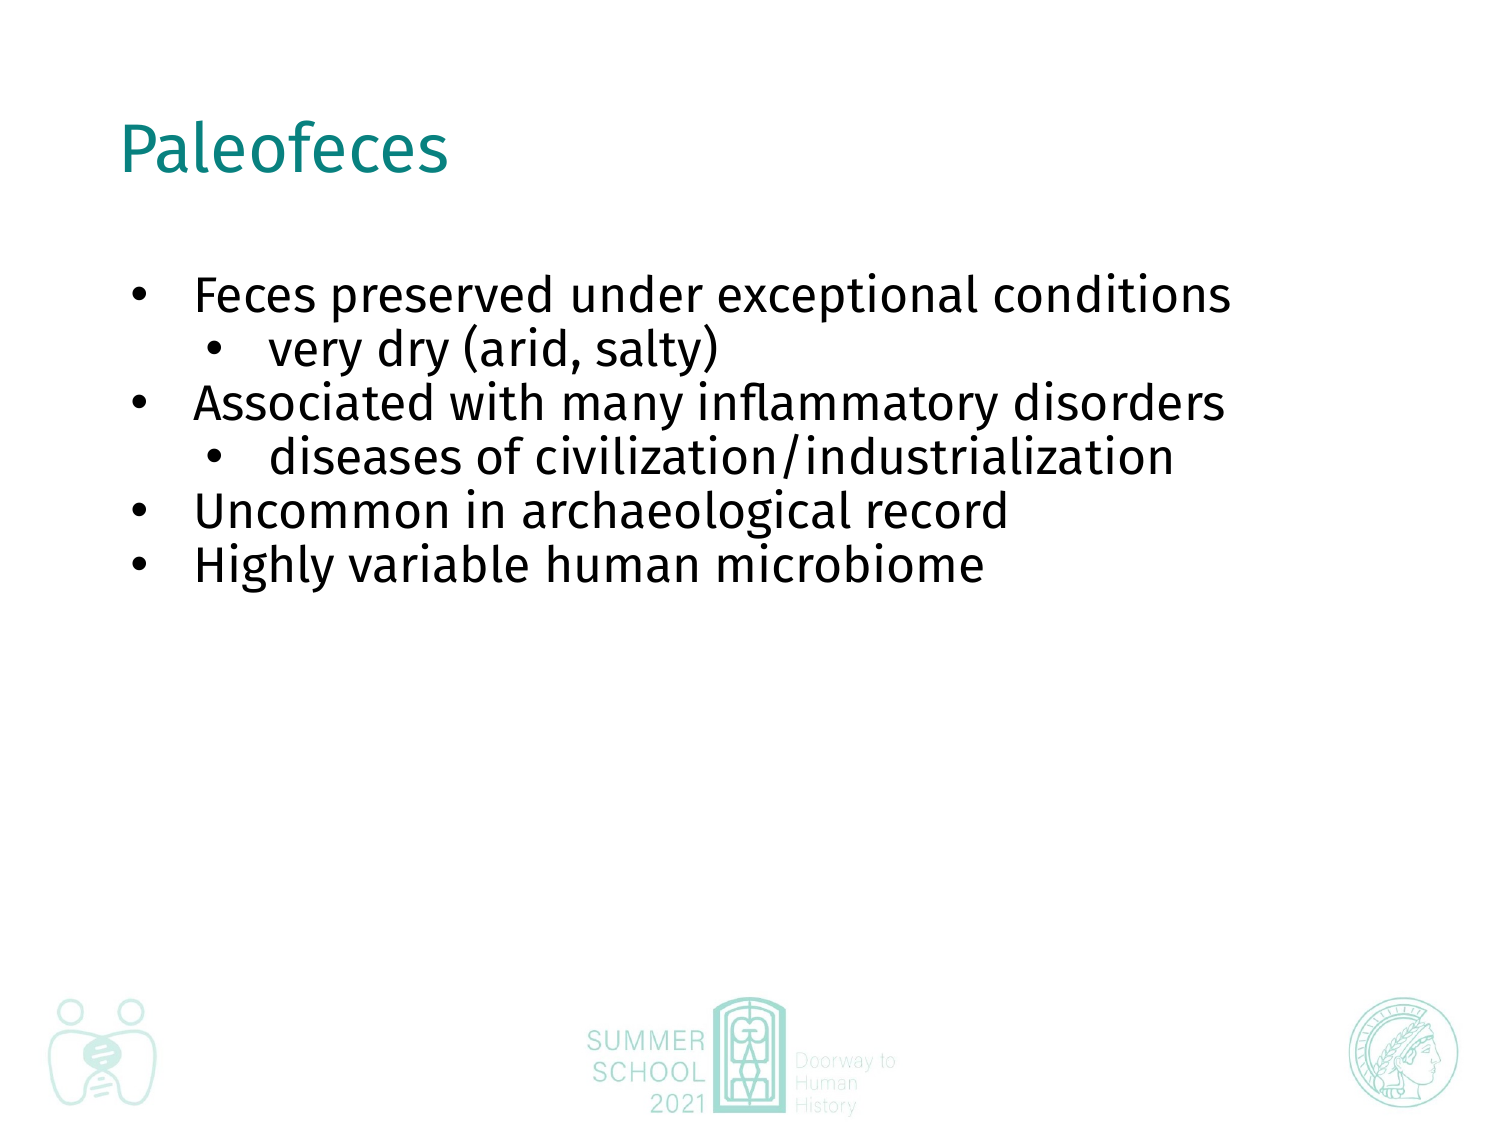

# Paleofeces
Feces preserved under exceptional conditions
very dry (arid, salty)
Associated with many inflammatory disorders
diseases of civilization/industrialization
Uncommon in archaeological record
Highly variable human microbiome